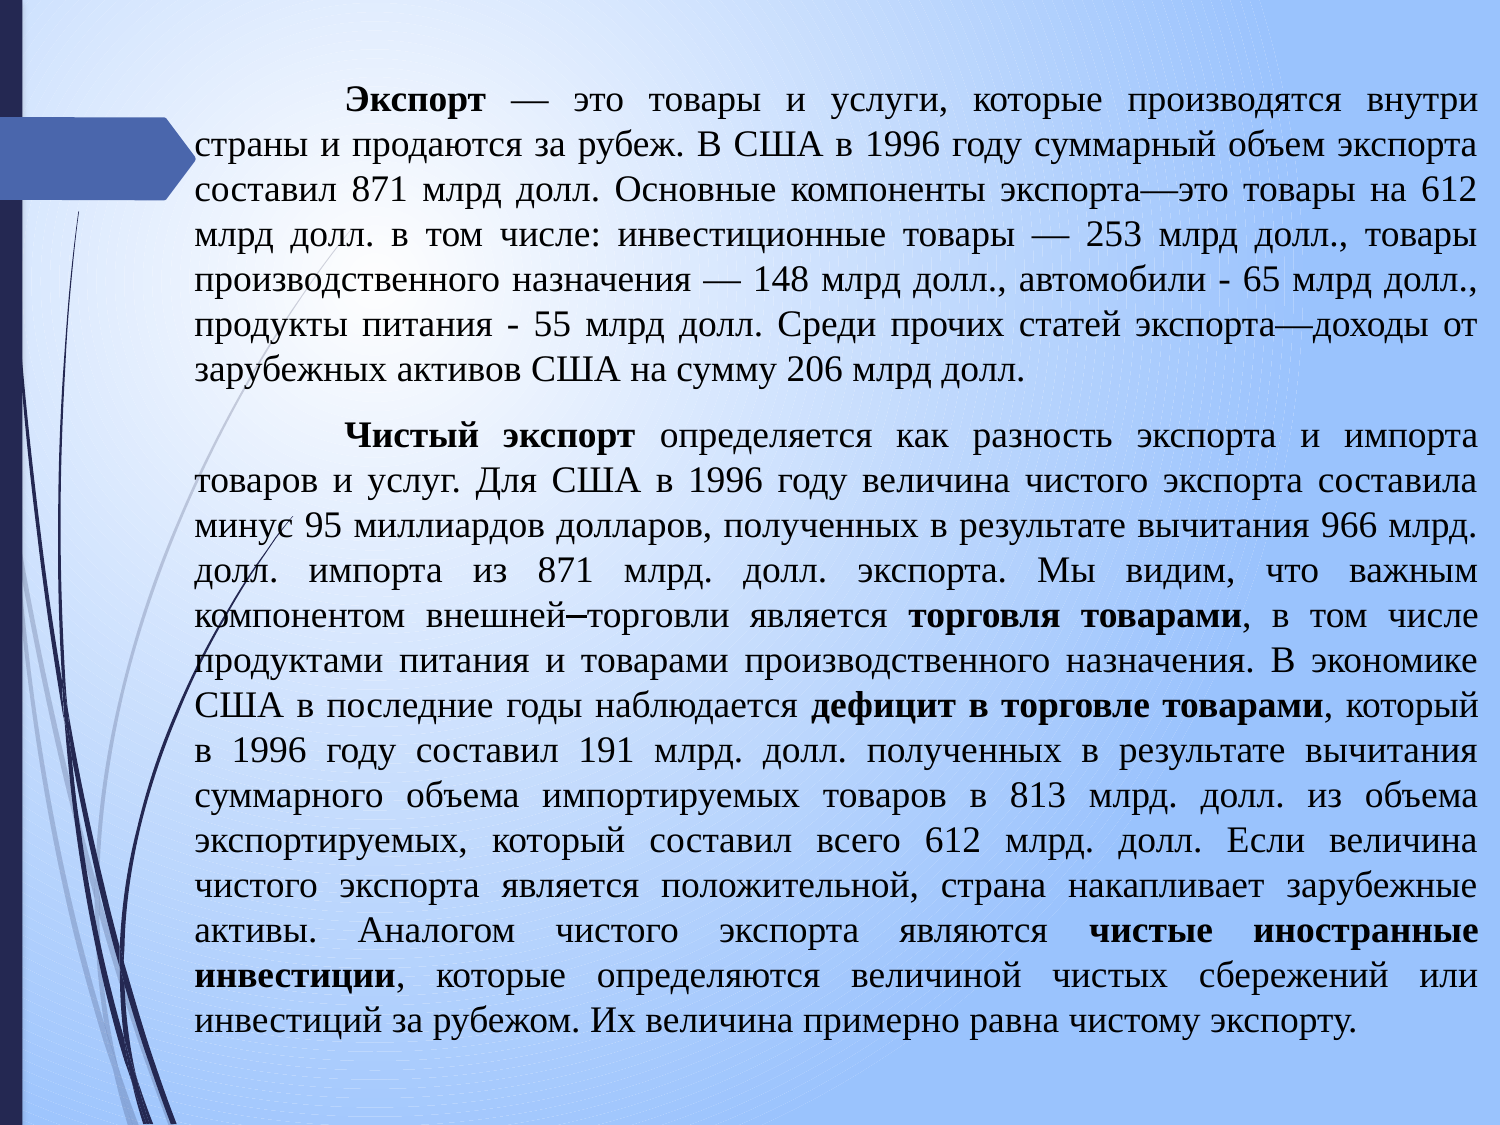

Экспорт — это товары и услуги, которые производятся внутри страны и продаются за рубеж. В США в 1996 году суммарный объем экспорта составил 871 млрд долл. Основные компоненты экспорта—это товары на 612 млрд долл. в том числе: инвестиционные товары — 253 млрд долл., товары производственного назначения — 148 млрд долл., автомобили - 65 млрд долл., продукты питания - 55 млрд долл. Среди прочих статей экспорта—доходы от зарубежных активов США на сумму 206 млрд долл.
	Чистый экспорт определяется как разность экспорта и импорта товаров и услуг. Для США в 1996 году величина чистого экспорта составила минус 95 миллиардов долларов, полученных в результате вычитания 966 млрд. долл. импорта из 871 млрд. долл. экспорта. Мы видим, что важным компонентом внешней торговли является торговля товарами, в том числе продуктами питания и товарами производственного назначения. В экономике США в последние годы наблюдается дефицит в торговле товарами, который в 1996 году составил 191 млрд. долл. полученных в результате вычитания суммарно­го объема импортируемых товаров в 813 млрд. долл. из объема экспортируемых, который составил всего 612 млрд. долл. Если величина чистого экспорта является положительной, страна накапливает зарубежные активы. Аналогом чистого экспорта являются чистые иностранные инвестиции, которые определяются величиной чистых сбережений или инвестиций за рубежом. Их величина примерно равна чистому экспорту.